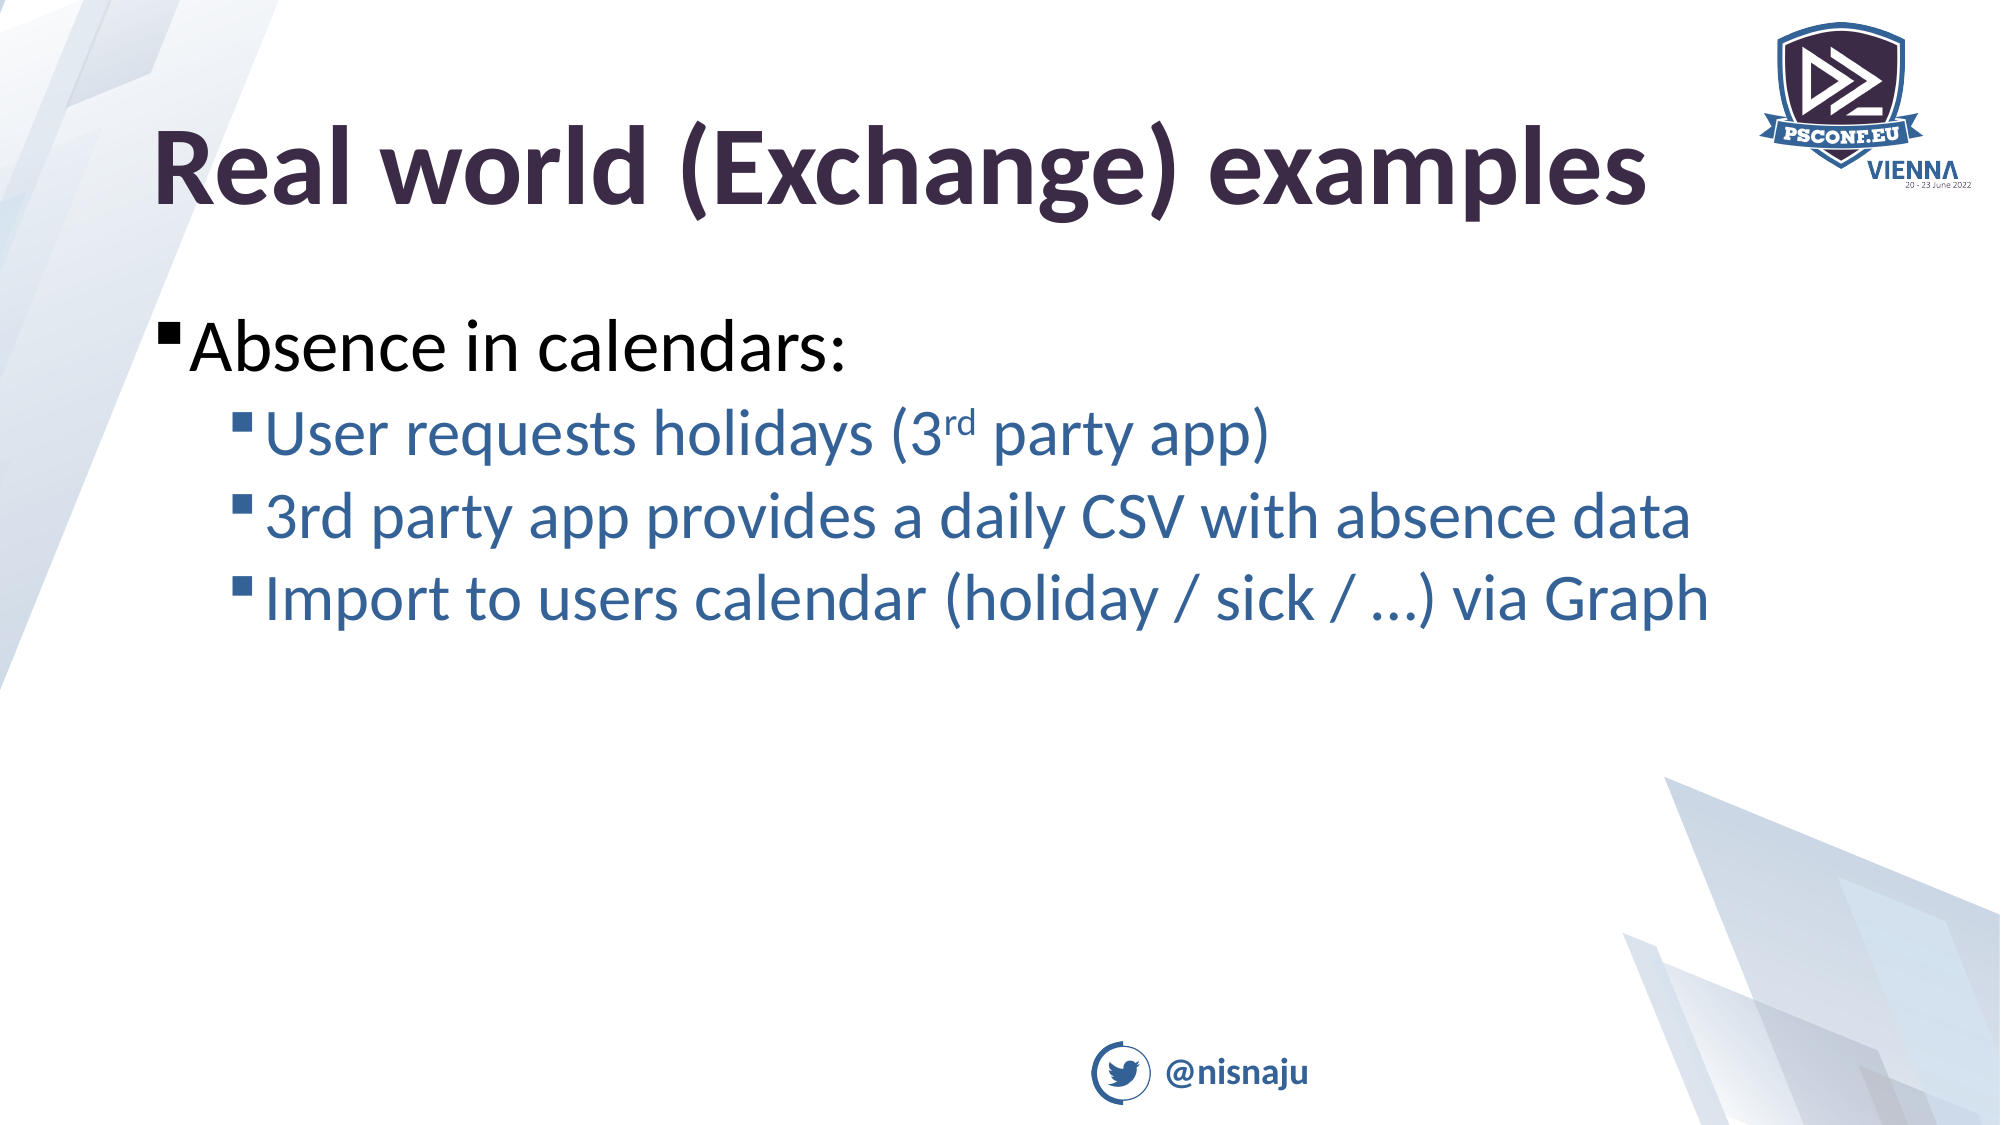

# Real world (Exchange) examples
Absence in calendars:
User requests holidays (3rd party app)
3rd party app provides a daily CSV with absence data
Import to users calendar (holiday / sick / …) via Graph